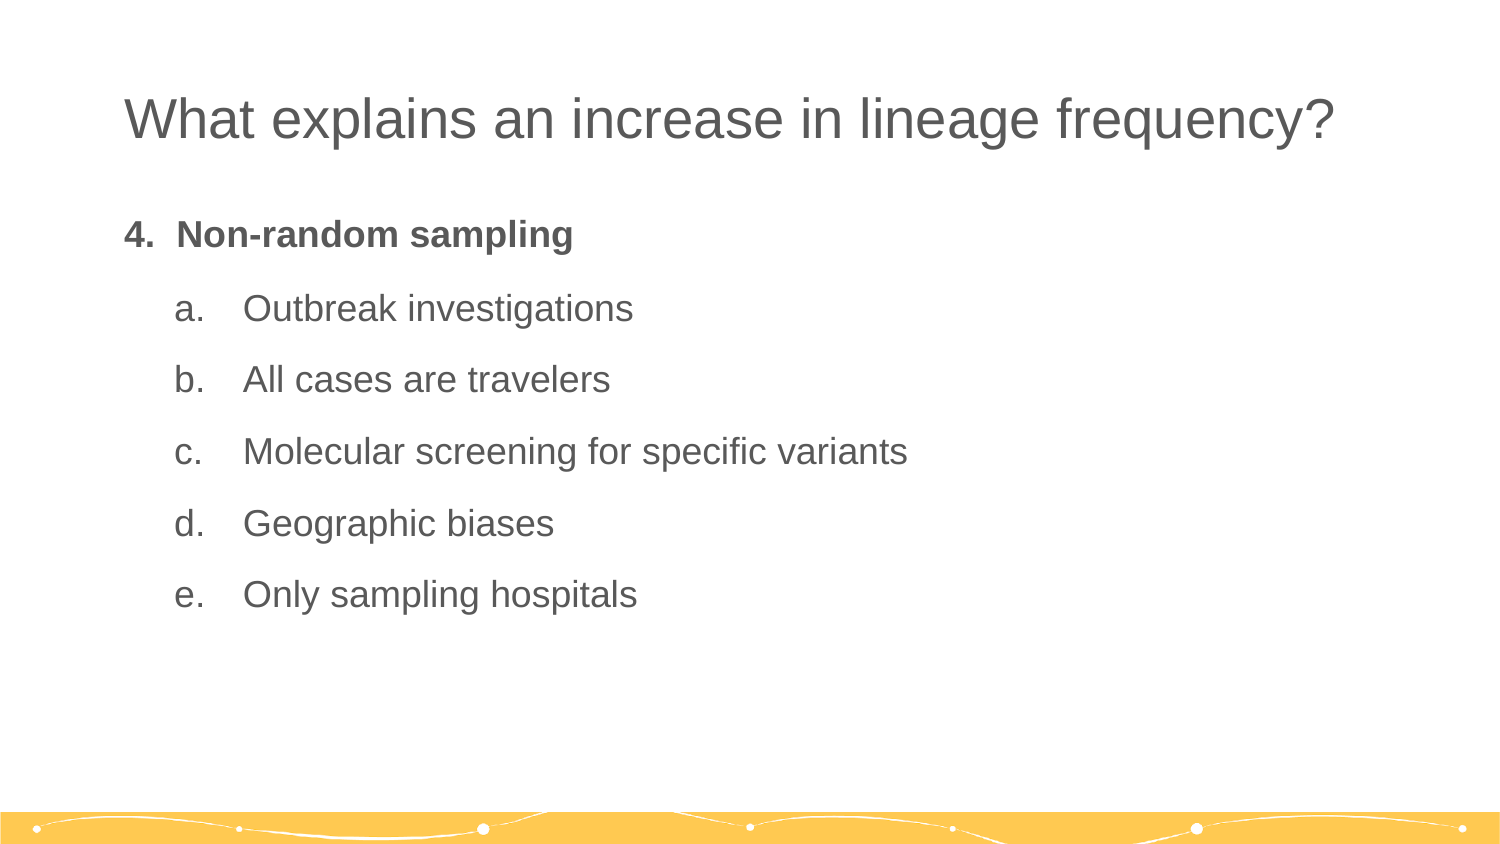

# What explains an increase in lineage frequency?
4.  Non-random sampling
Outbreak investigations
All cases are travelers
Molecular screening for specific variants
Geographic biases
Only sampling hospitals